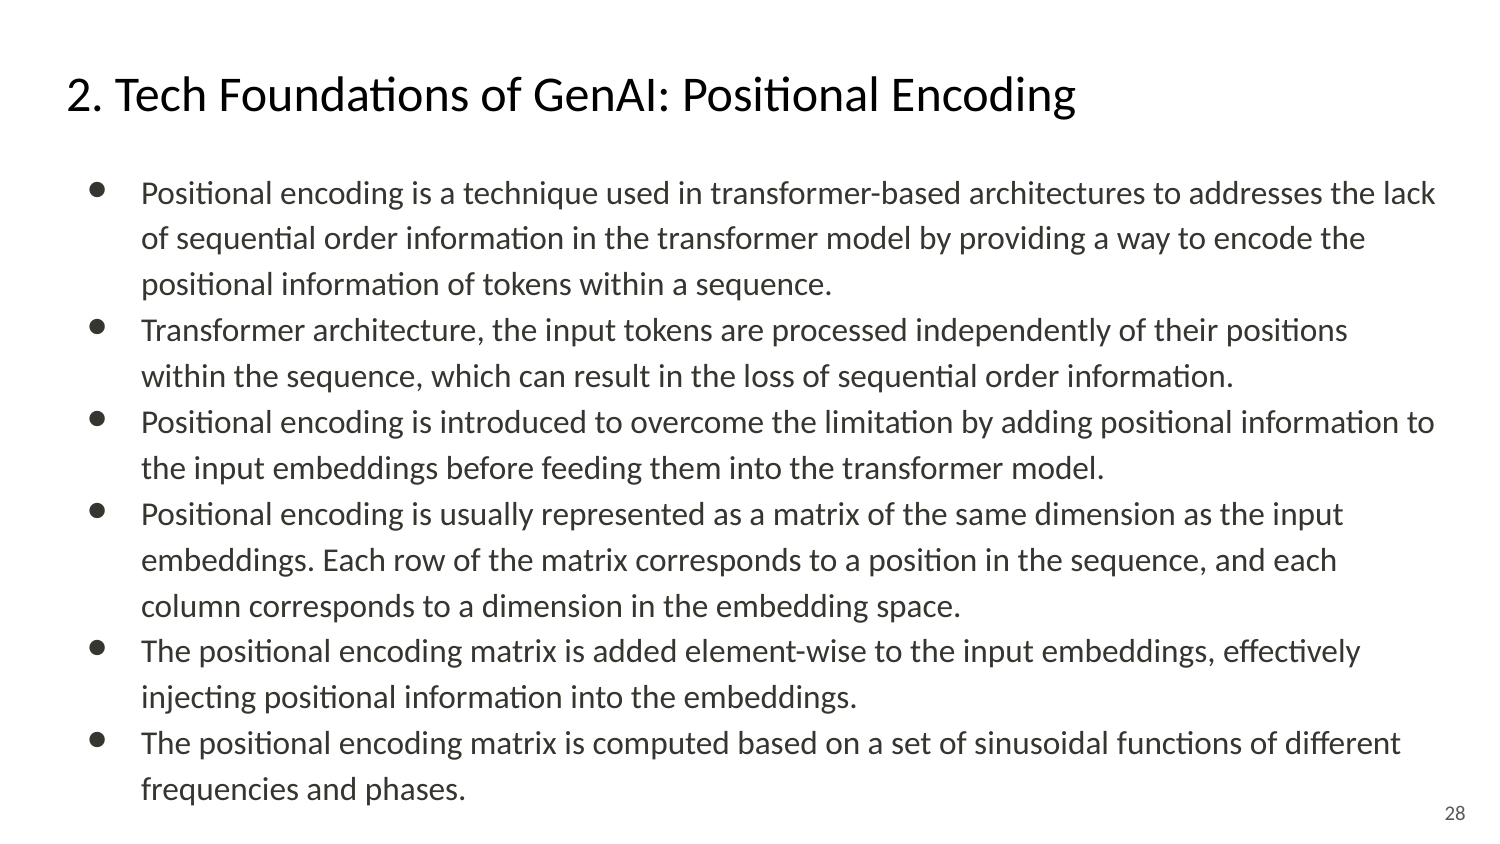

# 2. Tech Foundations of GenAI: Positional Encoding

Positional encoding is a technique used in transformer-based architectures to addresses the lack of sequential order information in the transformer model by providing a way to encode the positional information of tokens within a sequence.
Transformer architecture, the input tokens are processed independently of their positions within the sequence, which can result in the loss of sequential order information.
Positional encoding is introduced to overcome the limitation by adding positional information to the input embeddings before feeding them into the transformer model.
Positional encoding is usually represented as a matrix of the same dimension as the input embeddings. Each row of the matrix corresponds to a position in the sequence, and each column corresponds to a dimension in the embedding space.
The positional encoding matrix is added element-wise to the input embeddings, effectively injecting positional information into the embeddings.
The positional encoding matrix is computed based on a set of sinusoidal functions of different frequencies and phases.
28